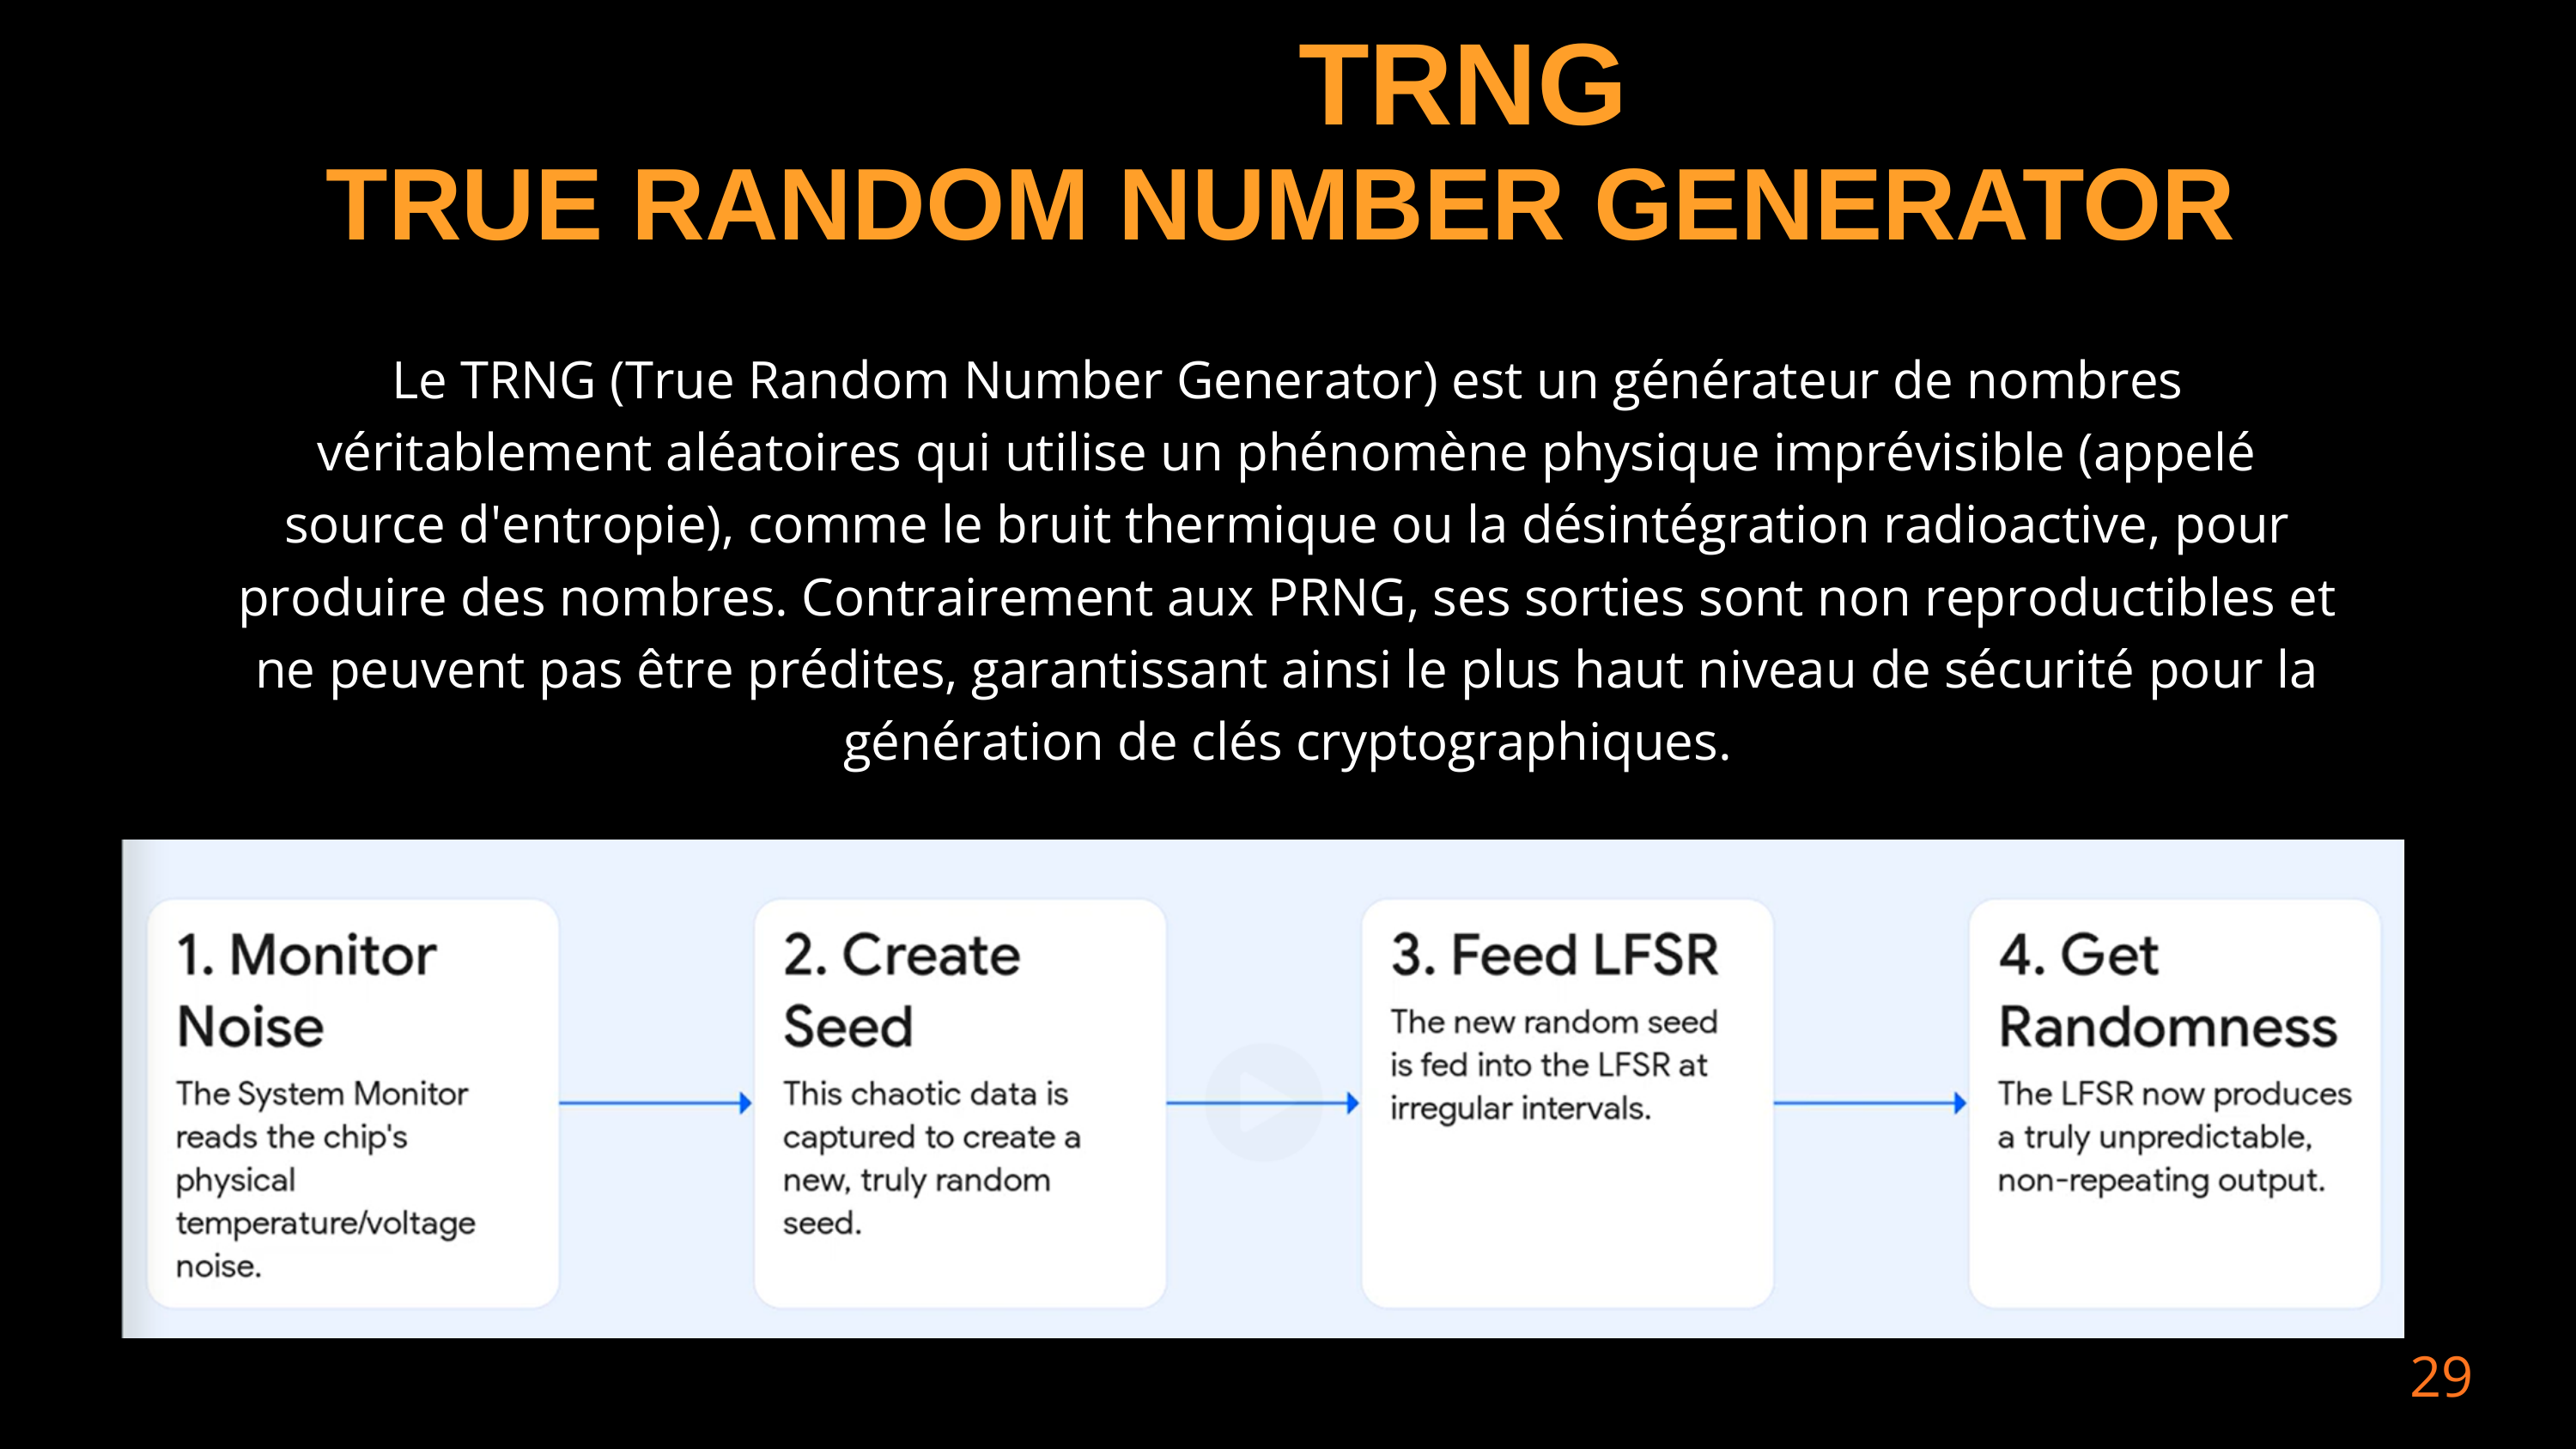

TRNG
TRUE RANDOM NUMBER GENERATOR
Le TRNG (True Random Number Generator) est un générateur de nombres véritablement aléatoires qui utilise un phénomène physique imprévisible (appelé source d'entropie), comme le bruit thermique ou la désintégration radioactive, pour produire des nombres. Contrairement aux PRNG, ses sorties sont non reproductibles et ne peuvent pas être prédites, garantissant ainsi le plus haut niveau de sécurité pour la génération de clés cryptographiques.

29